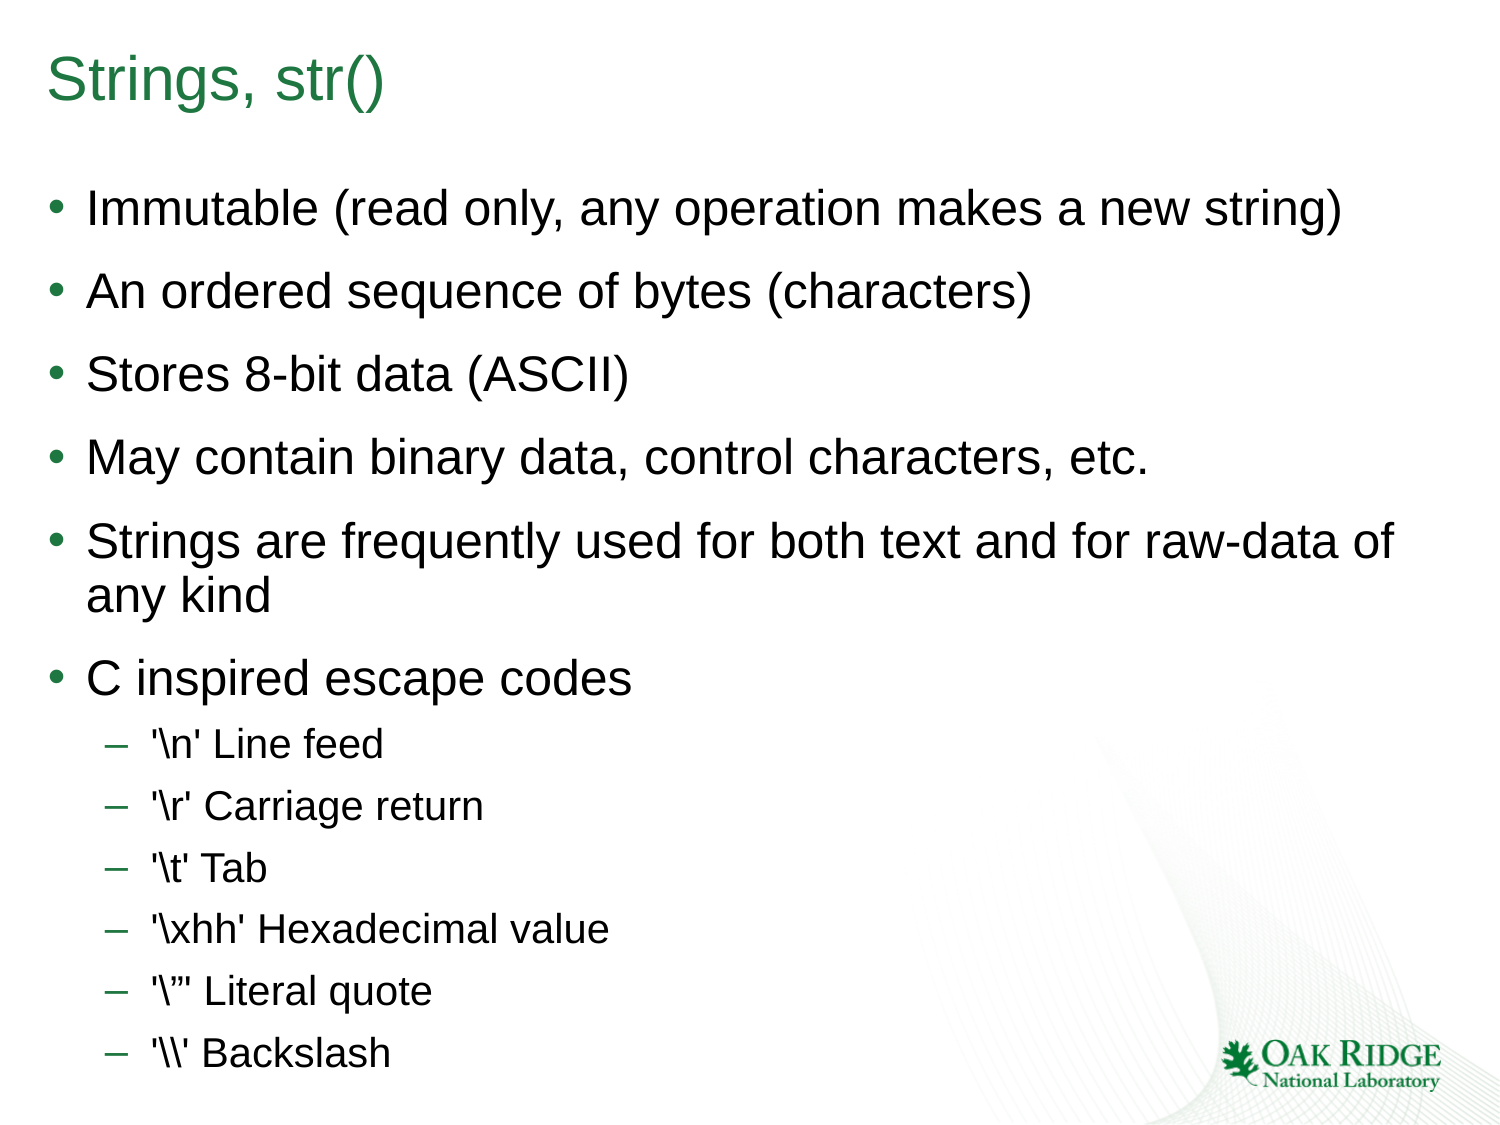

# Strings, str()
Immutable (read only, any operation makes a new string)
An ordered sequence of bytes (characters)
Stores 8-bit data (ASCII)
May contain binary data, control characters, etc.
Strings are frequently used for both text and for raw-data of any kind
C inspired escape codes
'\n' Line feed
'\r' Carriage return
'\t' Tab
'\xhh' Hexadecimal value
'\”' Literal quote
'\\' Backslash